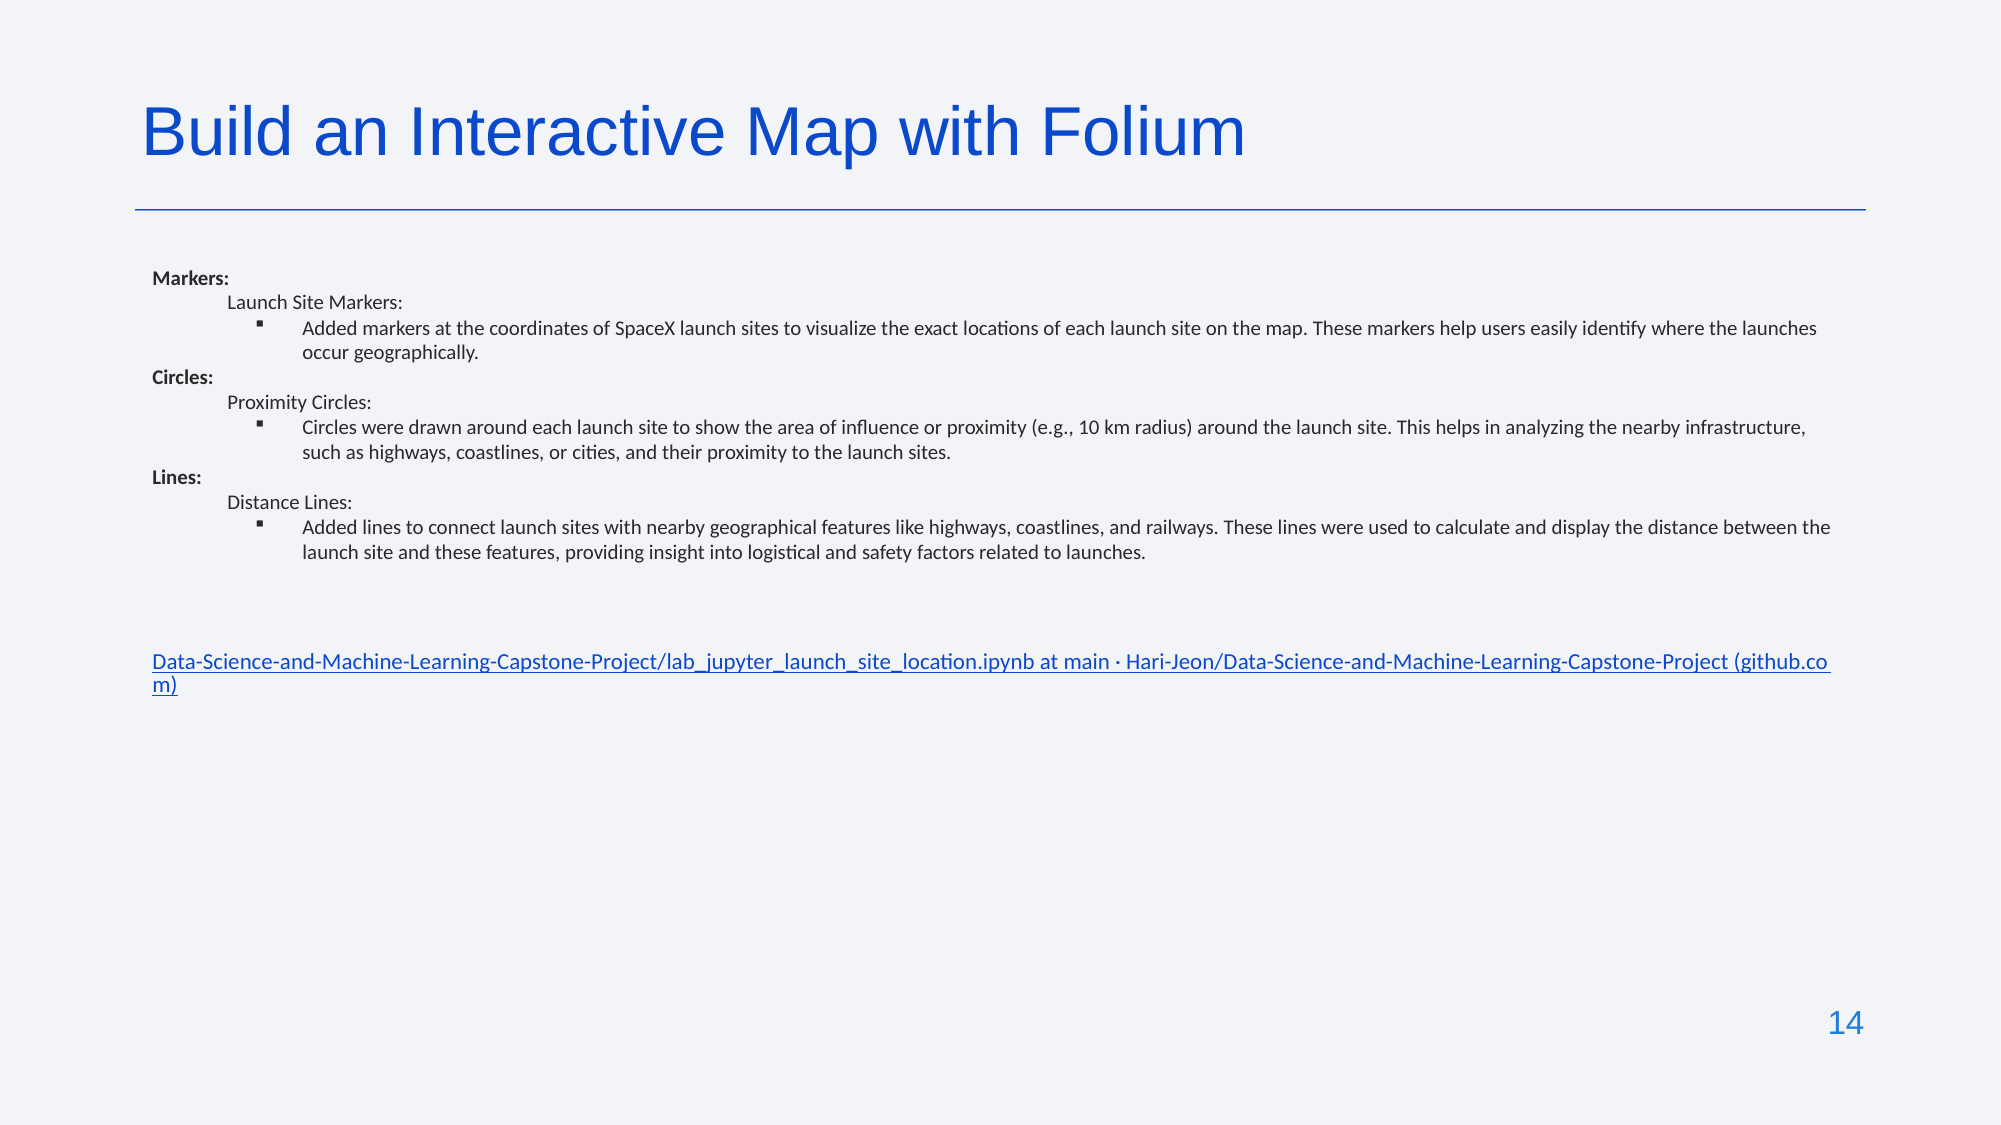

Build an Interactive Map with Folium
Markers:
Launch Site Markers:
Added markers at the coordinates of SpaceX launch sites to visualize the exact locations of each launch site on the map. These markers help users easily identify where the launches occur geographically.
Circles:
Proximity Circles:
Circles were drawn around each launch site to show the area of influence or proximity (e.g., 10 km radius) around the launch site. This helps in analyzing the nearby infrastructure, such as highways, coastlines, or cities, and their proximity to the launch sites.
Lines:
Distance Lines:
Added lines to connect launch sites with nearby geographical features like highways, coastlines, and railways. These lines were used to calculate and display the distance between the launch site and these features, providing insight into logistical and safety factors related to launches.

Data-Science-and-Machine-Learning-Capstone-Project/lab_jupyter_launch_site_location.ipynb at main · Hari-Jeon/Data-Science-and-Machine-Learning-Capstone-Project (github.com)

14